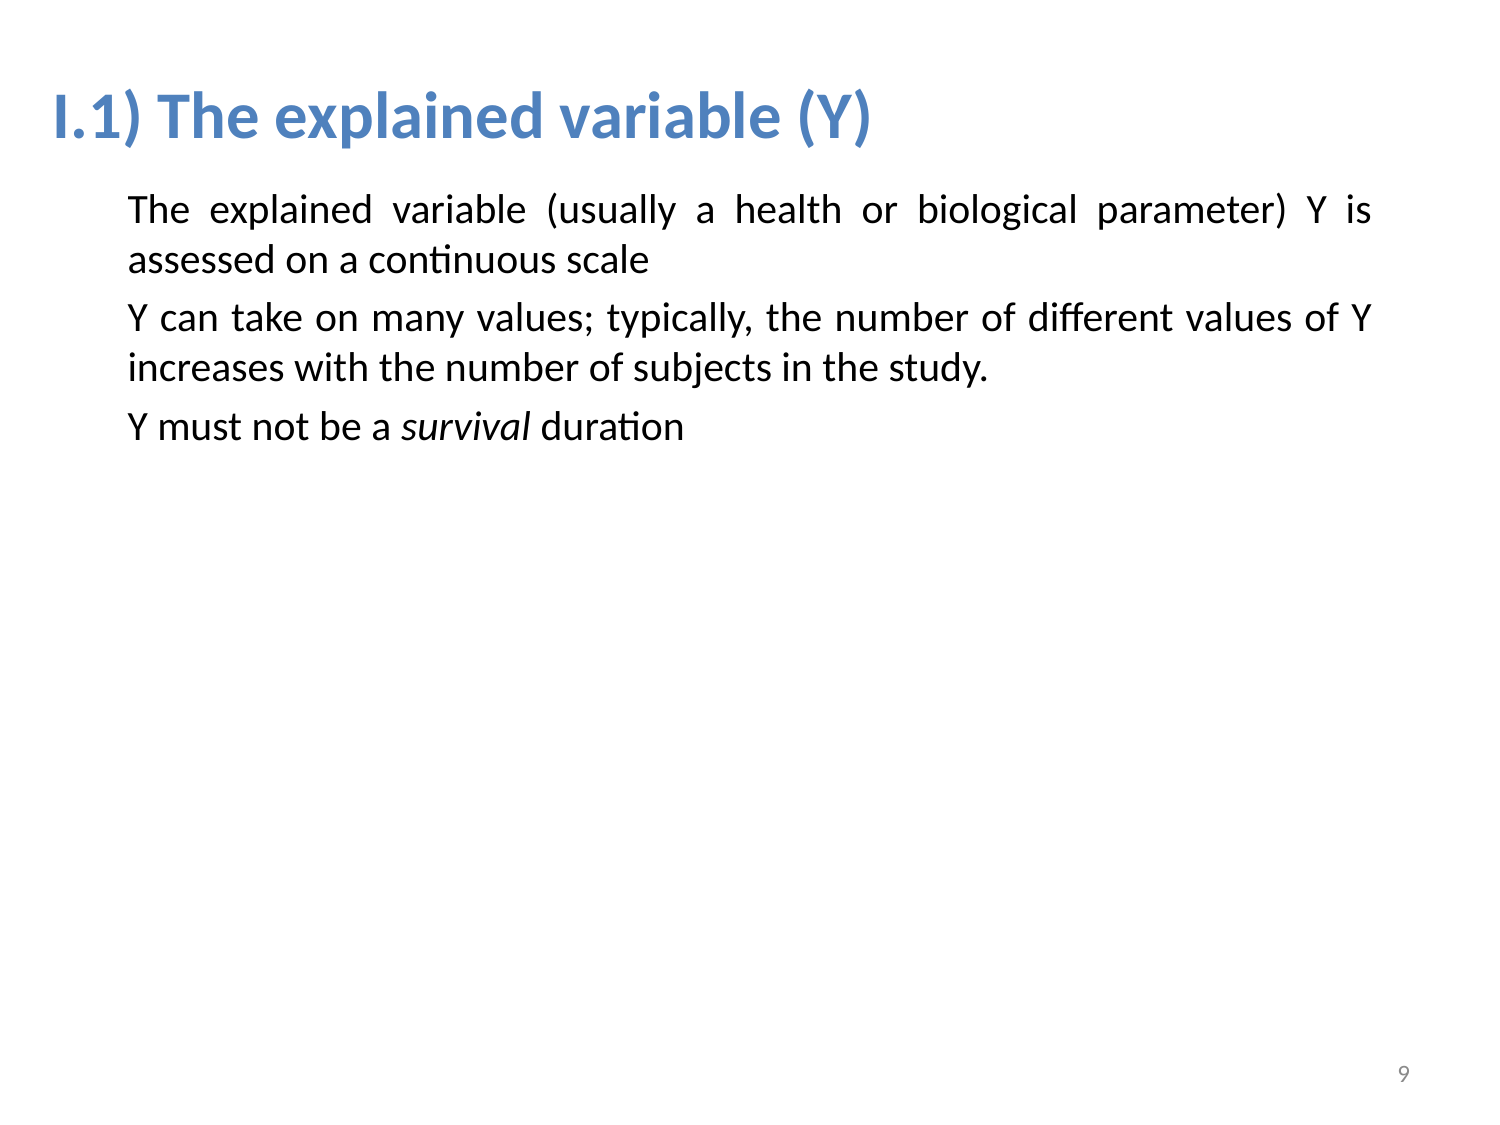

# I.1) The explained variable (Y)
The explained variable (usually a health or biological parameter) Y is assessed on a continuous scale
Y can take on many values; typically, the number of different values of Y increases with the number of subjects in the study.
Y must not be a survival duration

9